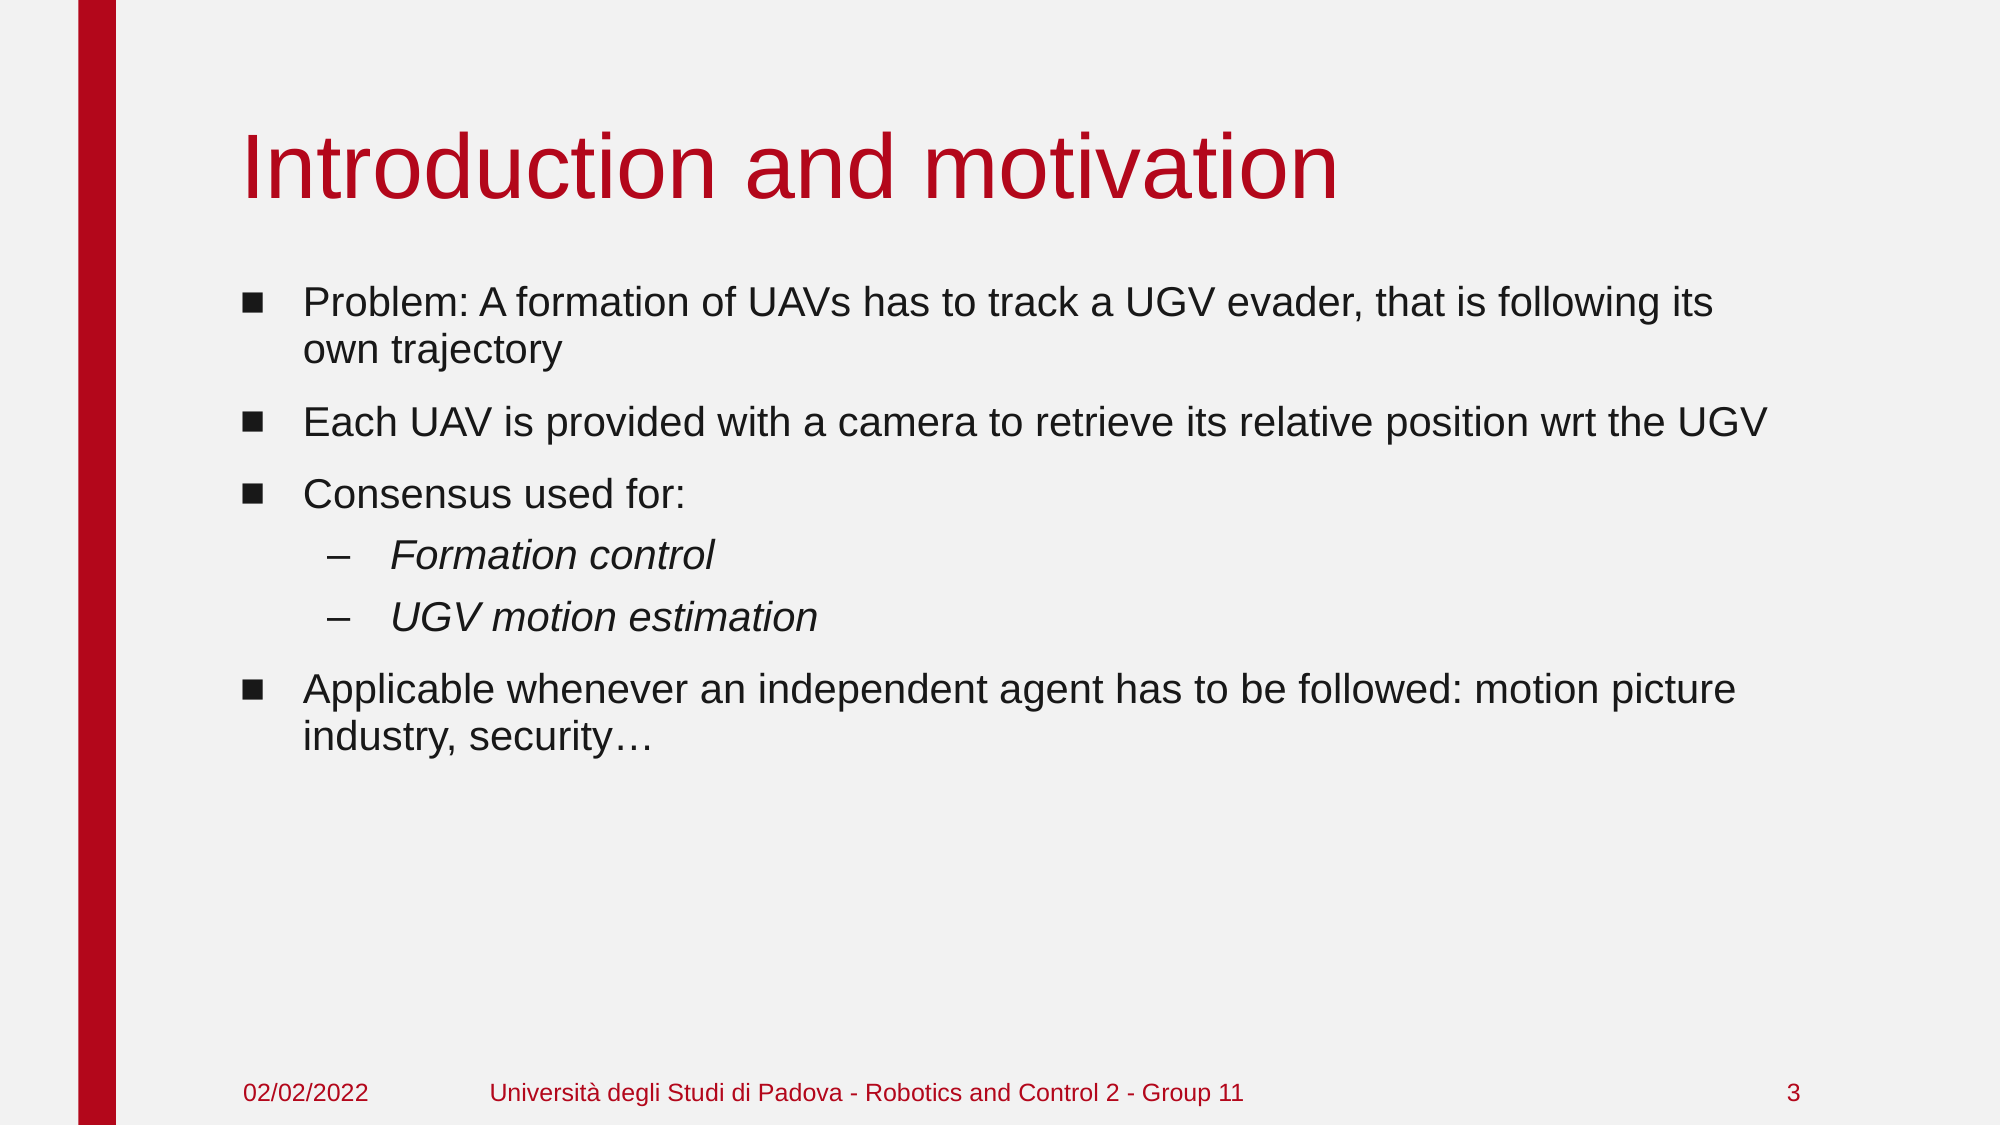

# Introduction and motivation
Problem: A formation of UAVs has to track a UGV evader, that is following its own trajectory
Each UAV is provided with a camera to retrieve its relative position wrt the UGV
Consensus used for:
Formation control
UGV motion estimation
Applicable whenever an independent agent has to be followed: motion picture industry, security…
02/02/2022
Università degli Studi di Padova - Robotics and Control 2 - Group 11
3